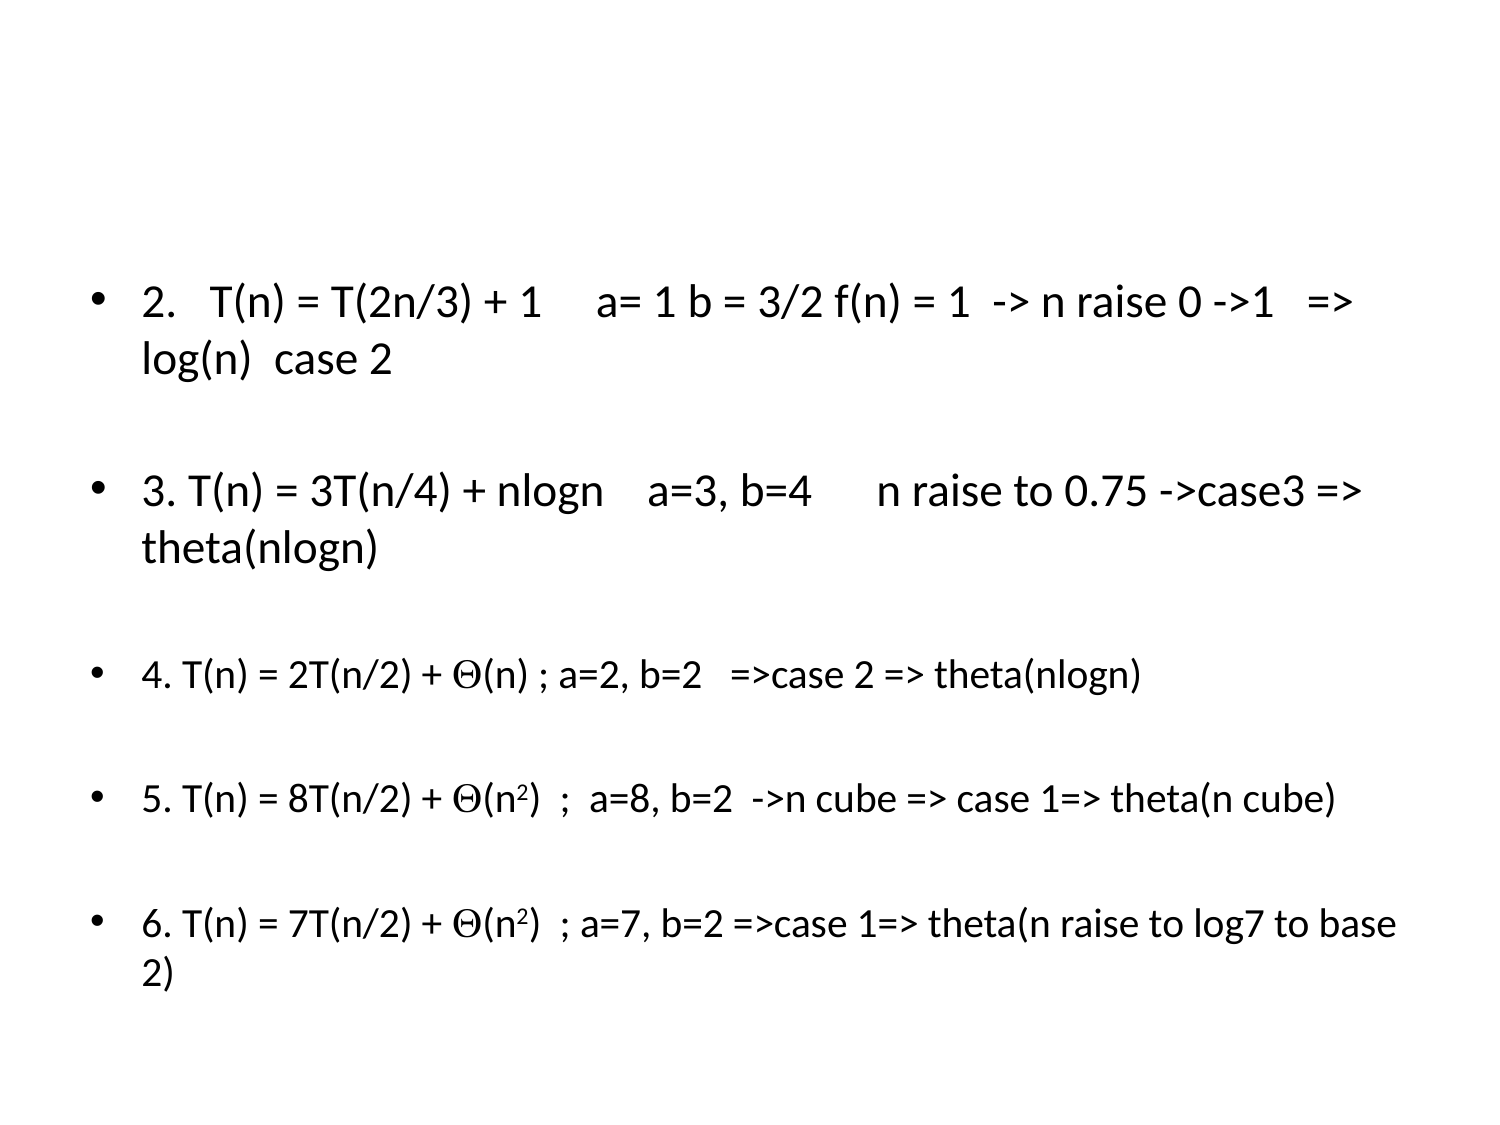

#
2.   T(n) = T(2n/3) + 1     a= 1 b = 3/2 f(n) = 1  -> n raise 0 ->1   => log(n)  case 2

3. T(n) = 3T(n/4) + nlogn    a=3, b=4      n raise to 0.75 ->case3 => theta(nlogn)

4. T(n) = 2T(n/2) + Θ(n) ; a=2, b=2   =>case 2 => theta(nlogn)

5. T(n) = 8T(n/2) + Θ(n2)  ;  a=8, b=2  ->n cube => case 1=> theta(n cube)

6. T(n) = 7T(n/2) + Θ(n2)  ; a=7, b=2 =>case 1=> theta(n raise to log7 to base 2)